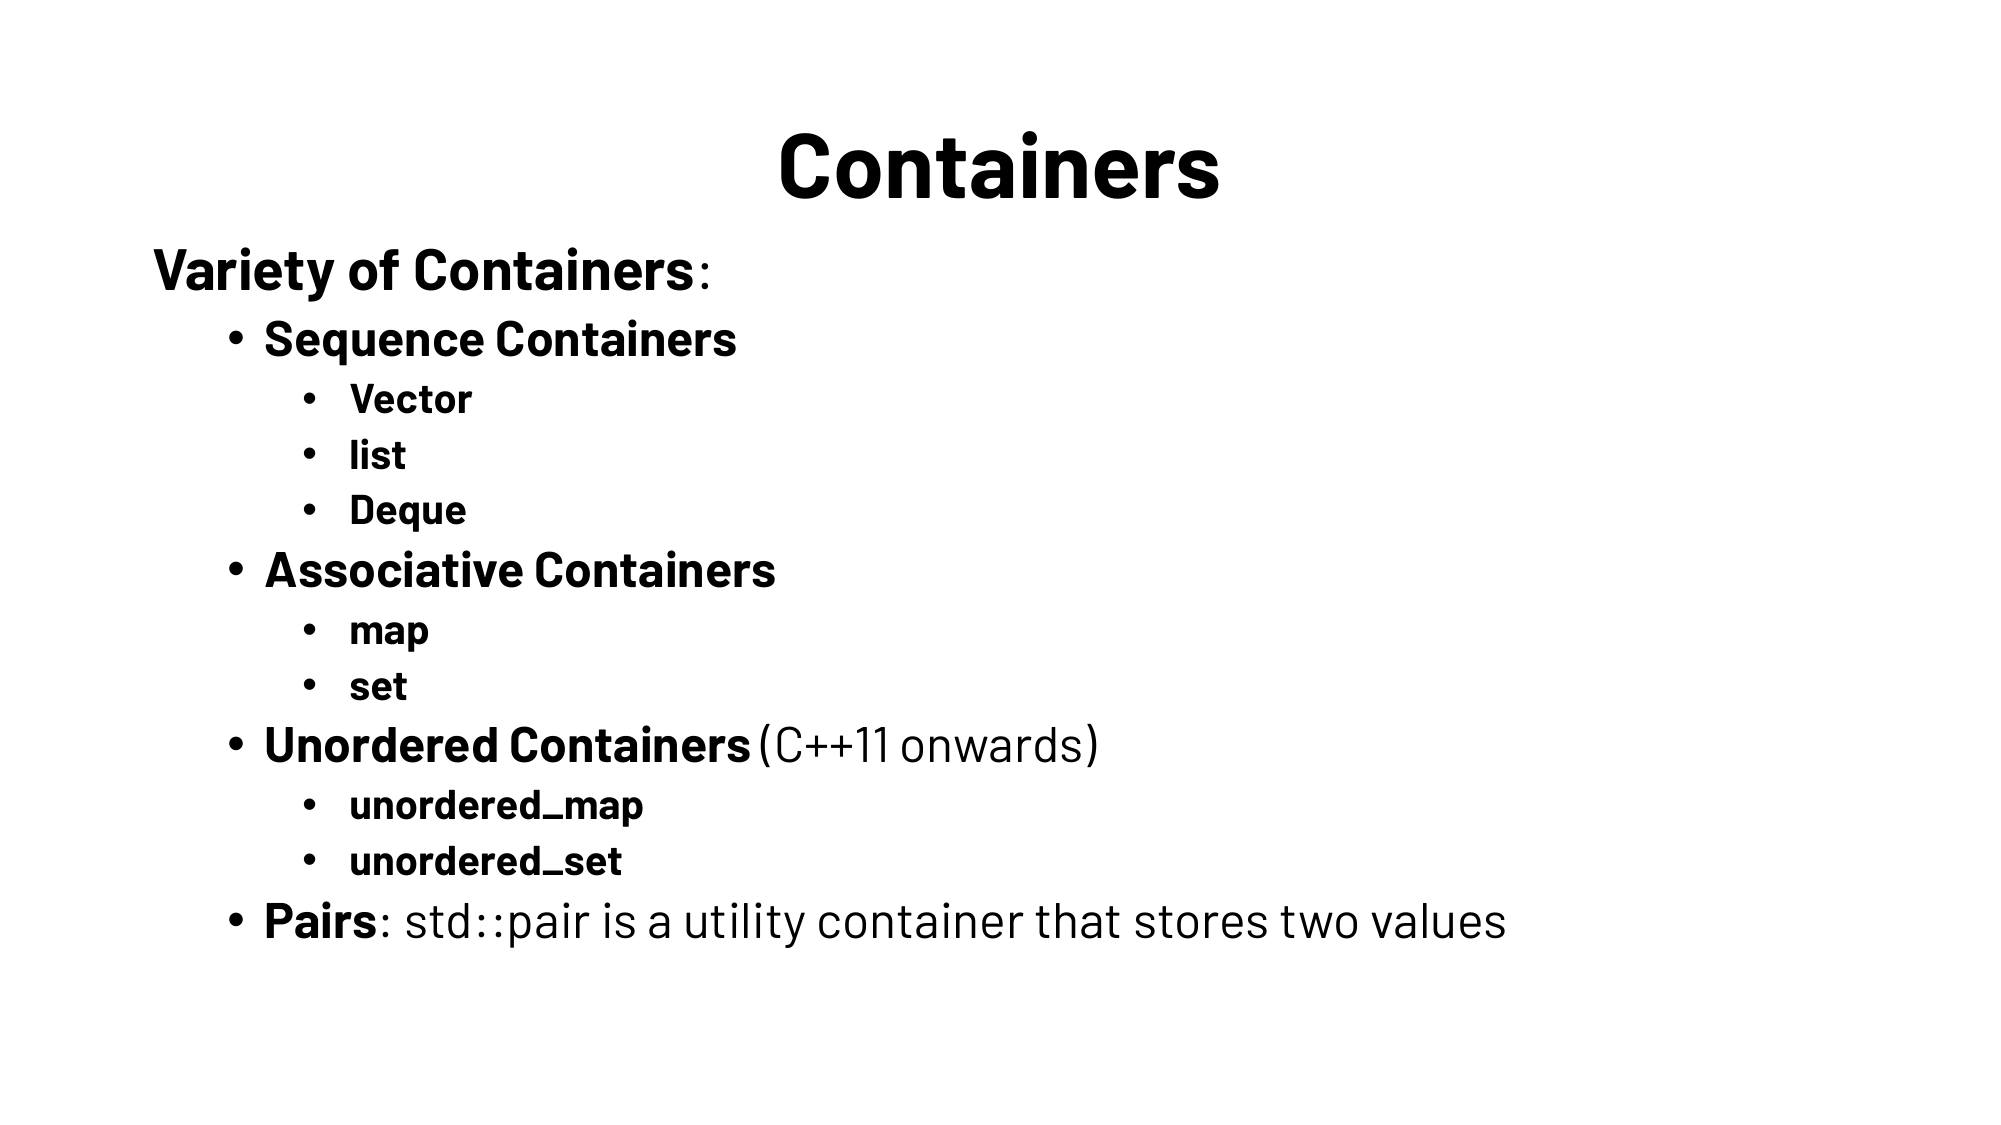

# Containers
Variety of Containers:
Sequence Containers
Vector
list
Deque
Associative Containers
map
set
Unordered Containers (C++11 onwards)
unordered_map
unordered_set
Pairs: std::pair is a utility container that stores two values